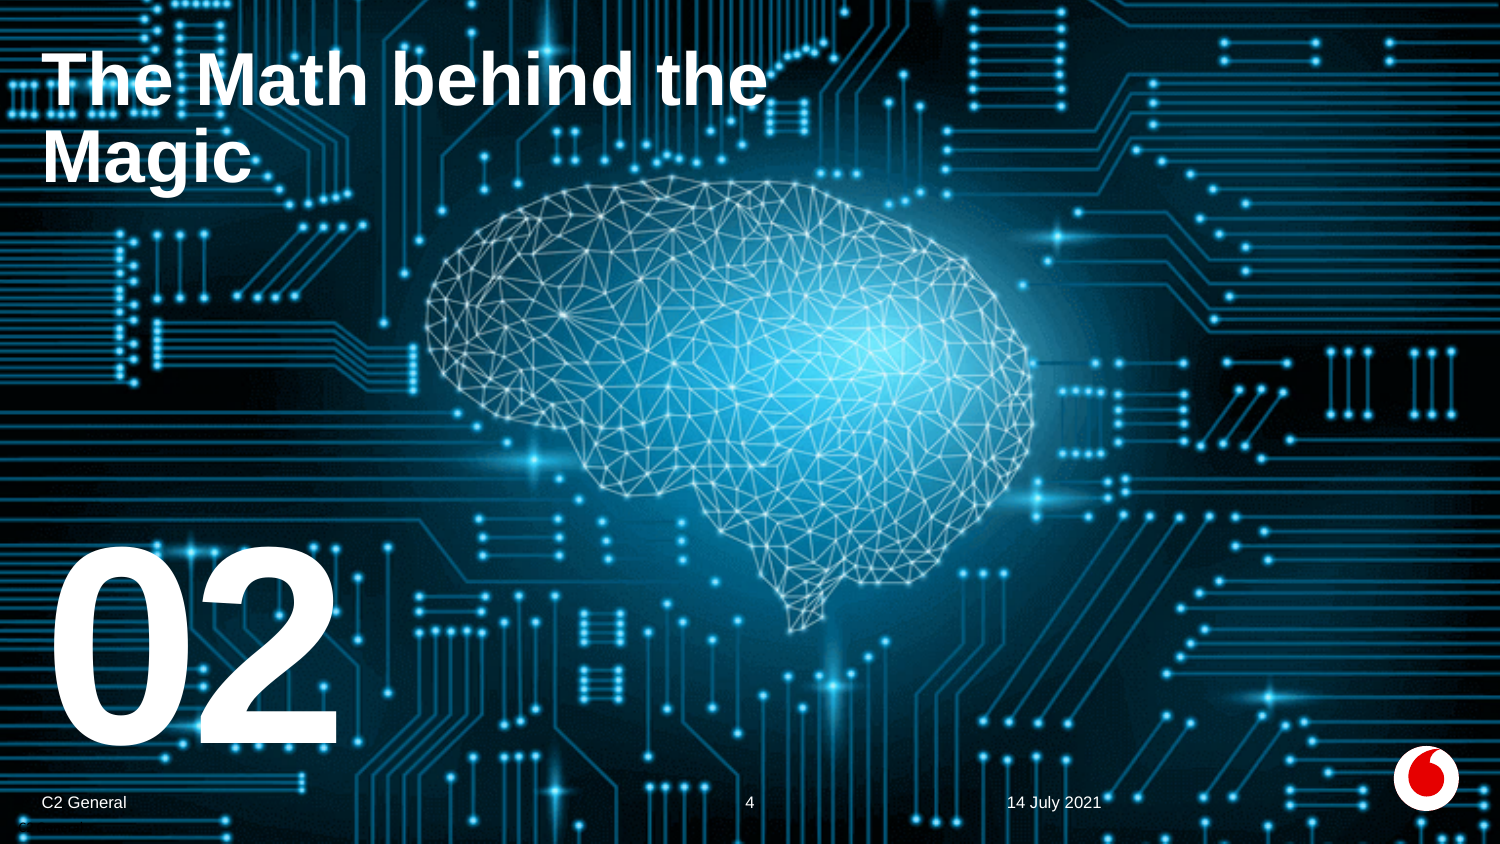

# The Math behind the Magic
02
C2 General
14 July 2021
4